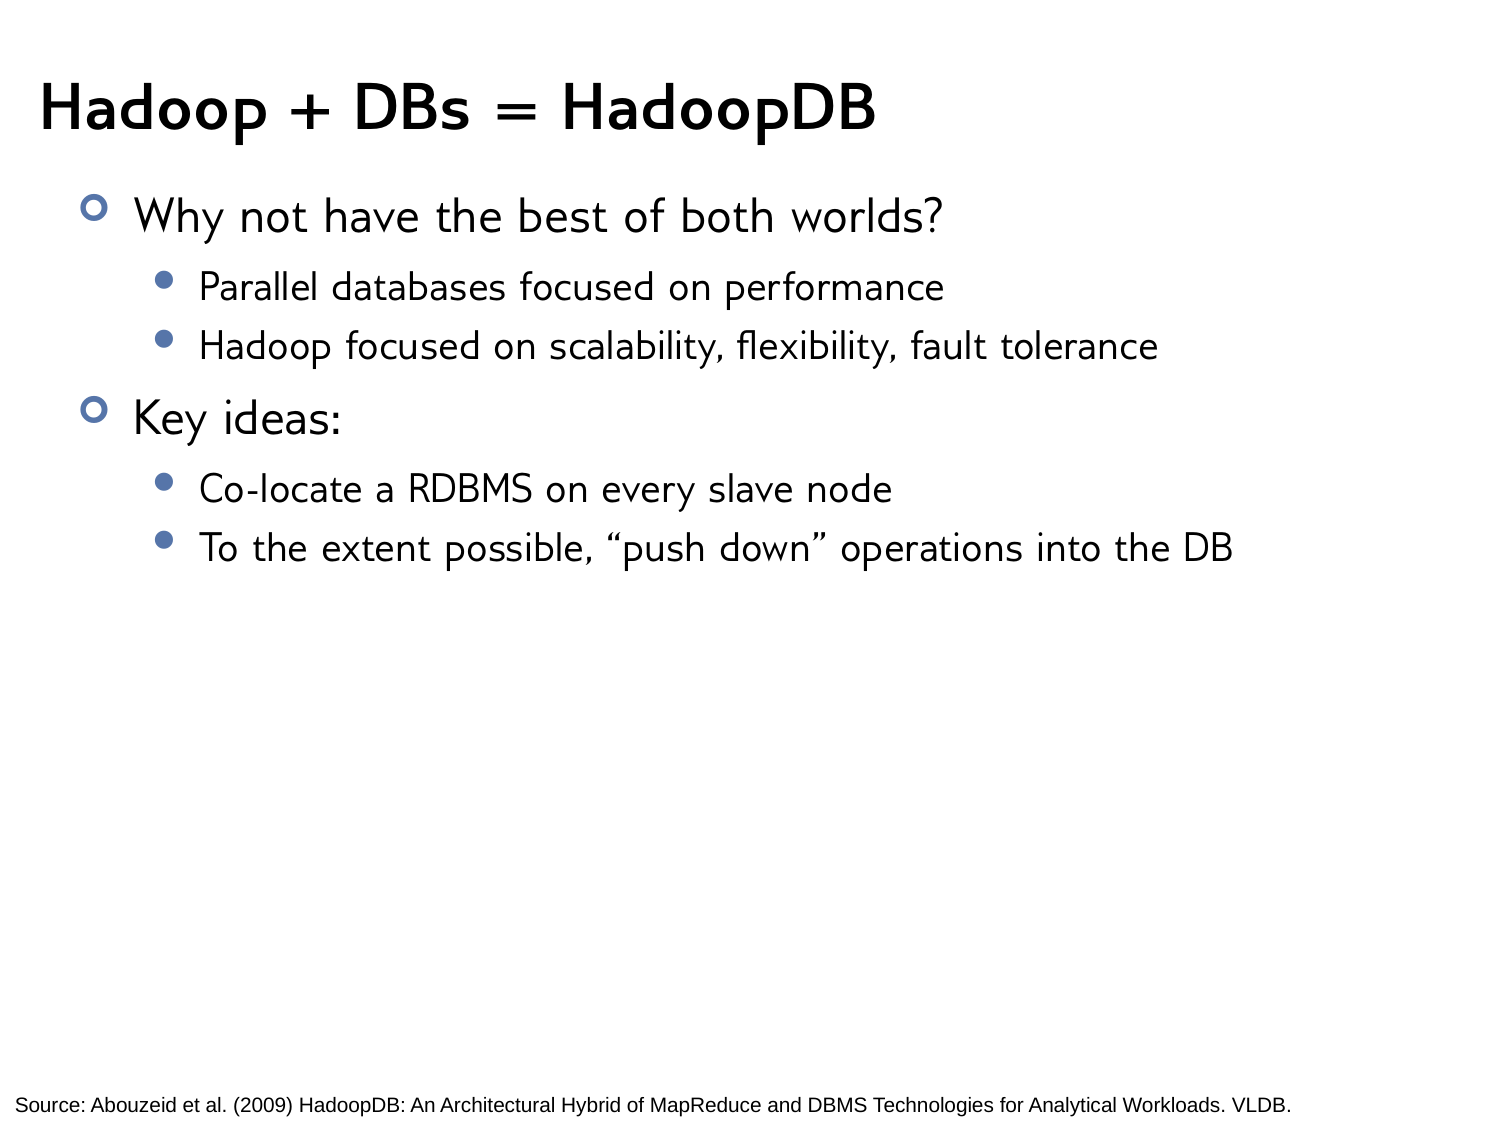

# Hadoop + DBs = HadoopDB
Why not have the best of both worlds?
Parallel databases focused on performance
Hadoop focused on scalability, flexibility, fault tolerance
Key ideas:
Co-locate a RDBMS on every slave node
To the extent possible, “push down” operations into the DB
Source: Abouzeid et al. (2009) HadoopDB: An Architectural Hybrid of MapReduce and DBMS Technologies for Analytical Workloads. VLDB.